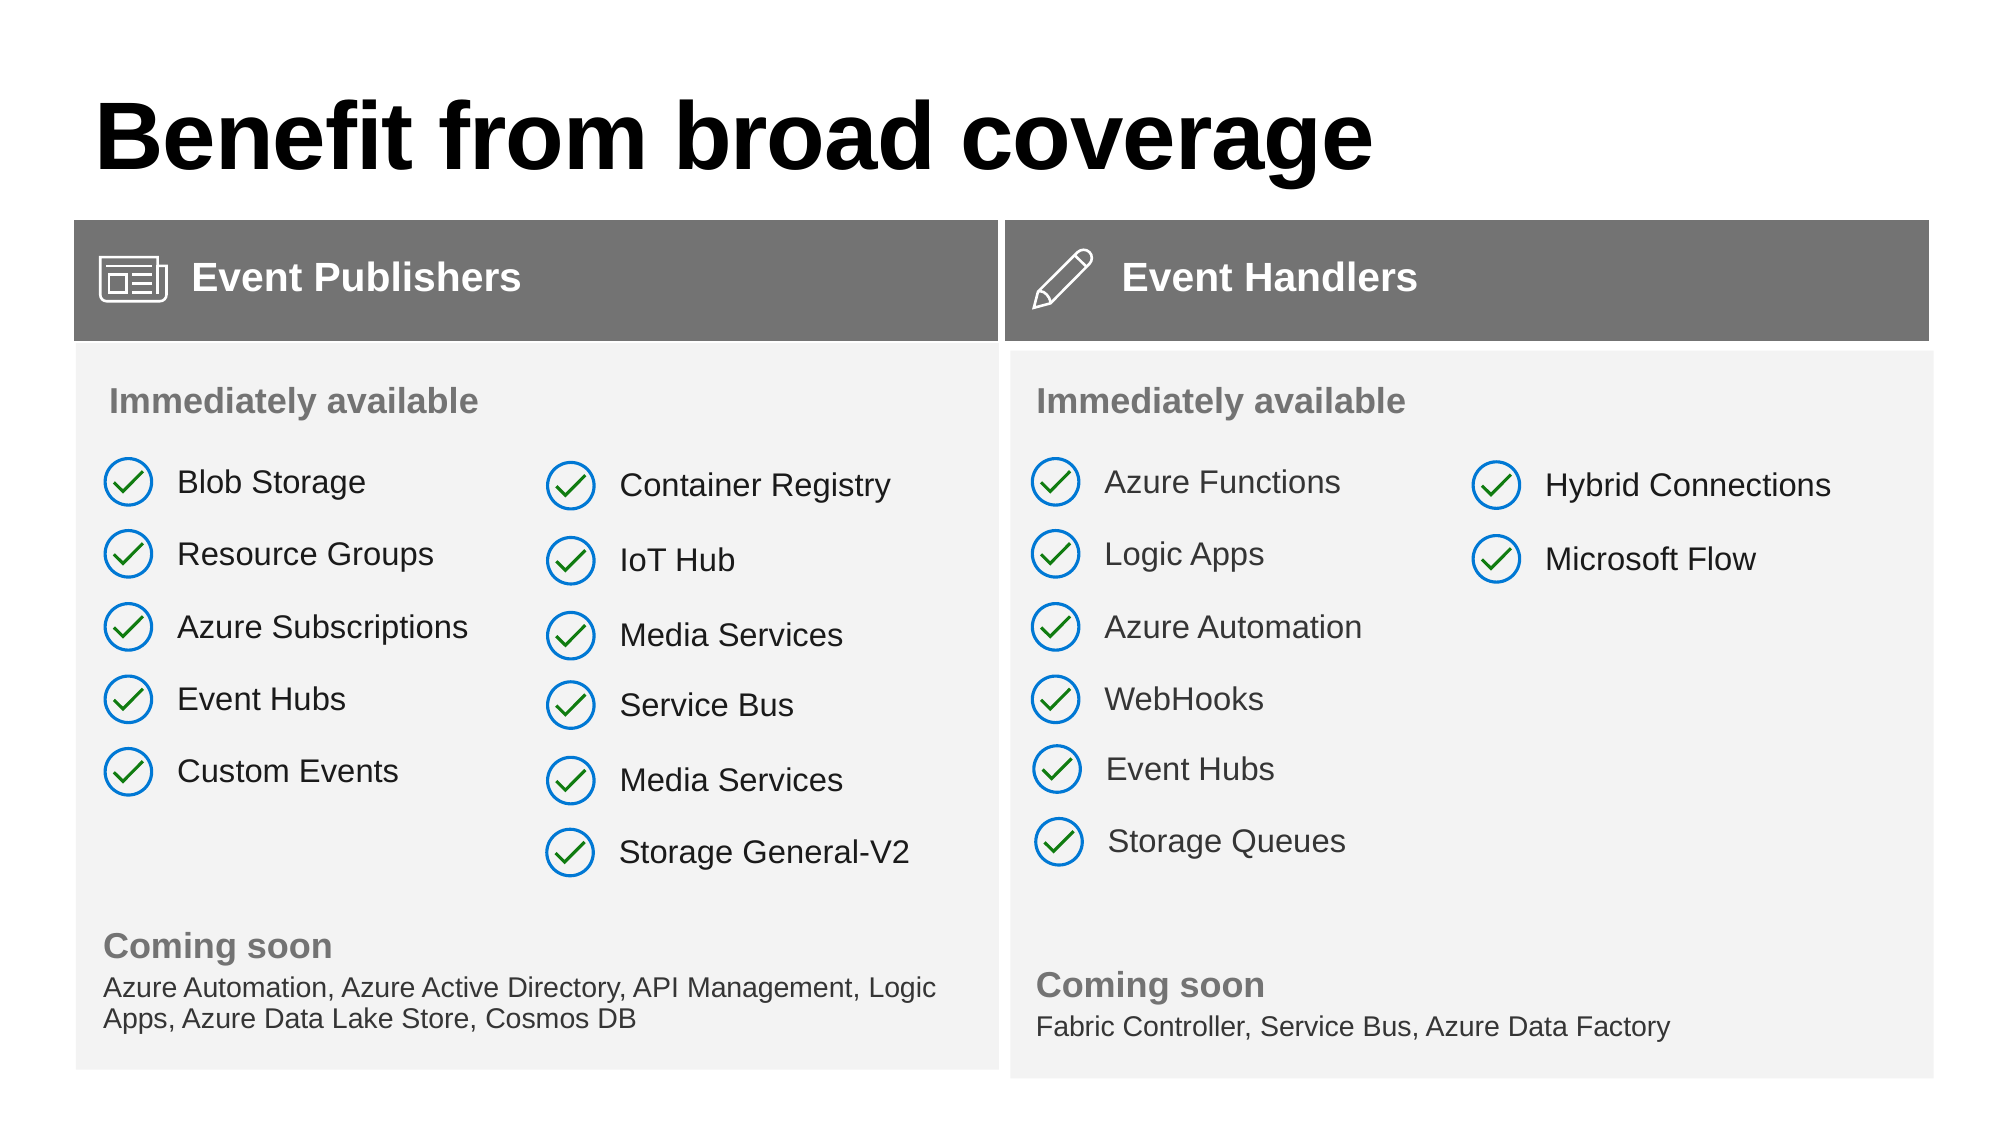

# Benefit from broad coverage
Event Publishers
Event Handlers

Immediately available
Immediately available
Blob Storage

Azure Functions

Hybrid Connections

Container Registry

Resource Groups

Logic Apps

Microsoft Flow

IoT Hub

Azure Subscriptions

Azure Automation

Media Services

Event Hubs

WebHooks

Service Bus

Event Hubs

Custom Events

Media Services

Storage Queues

Storage General-V2

Coming soon
Azure Automation, Azure Active Directory, API Management, Logic Apps, Azure Data Lake Store, Cosmos DB
Coming soon
Fabric Controller, Service Bus, Azure Data Factory